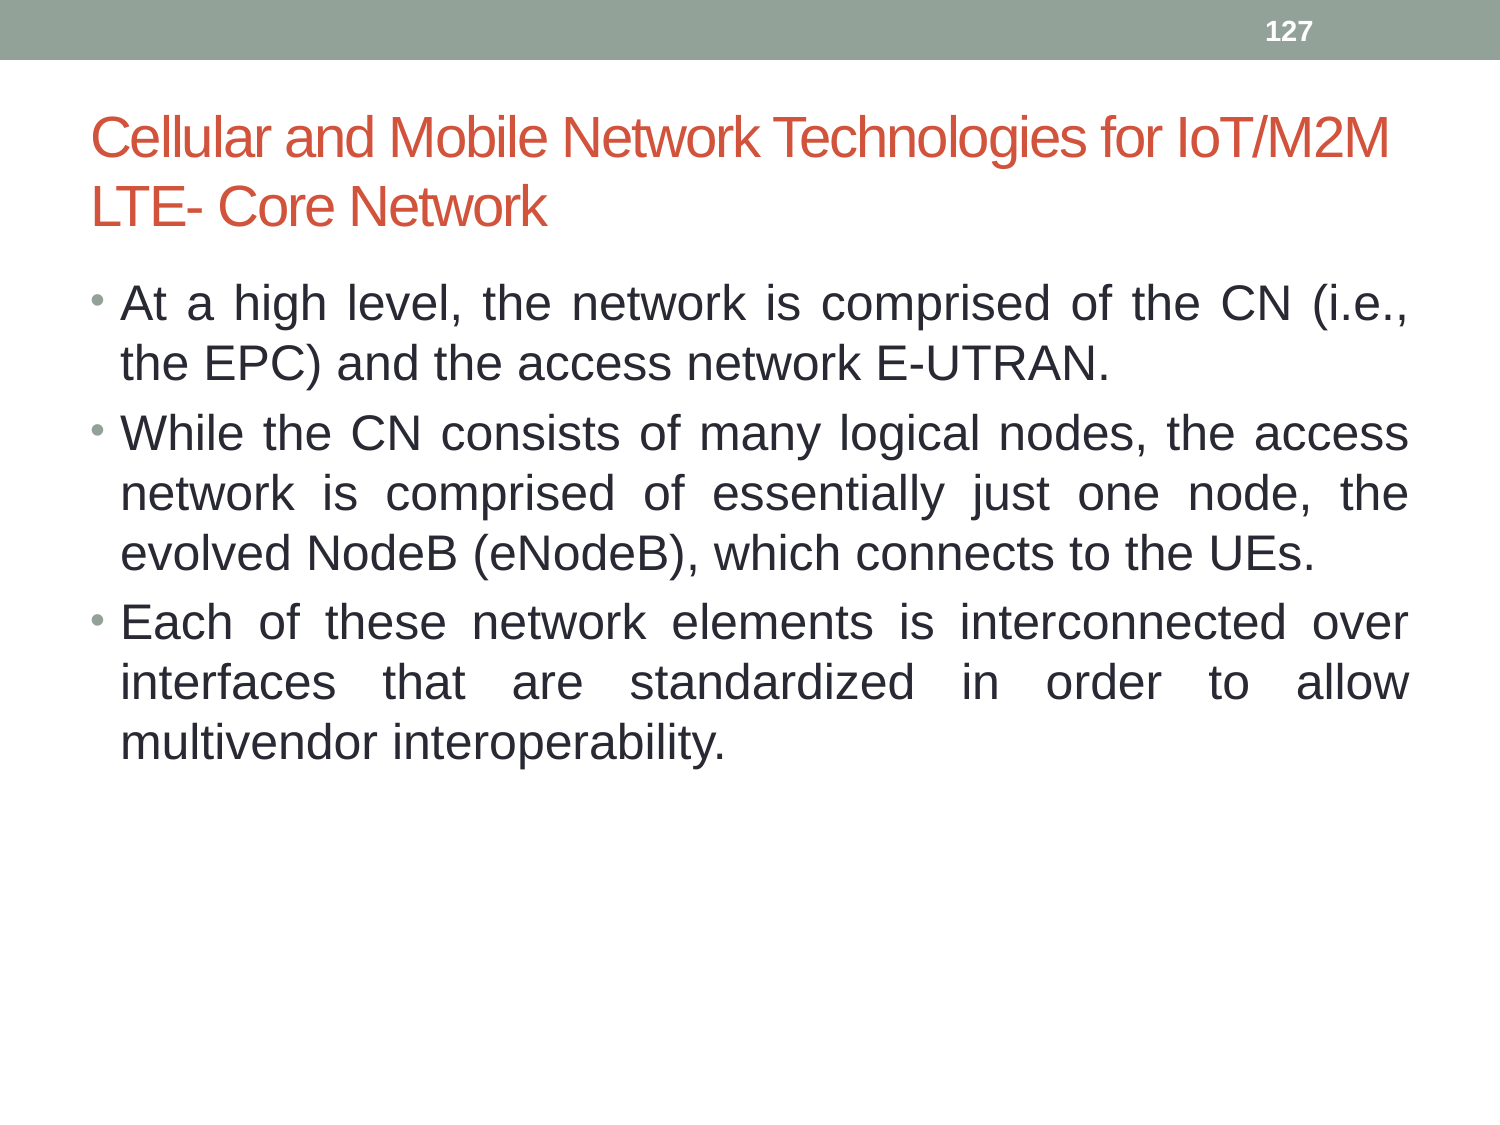

127
# Cellular and Mobile Network Technologies for IoT/M2M LTE- Core Network
At a high level, the network is comprised of the CN (i.e., the EPC) and the access network E-UTRAN.
While the CN consists of many logical nodes, the access network is comprised of essentially just one node, the evolved NodeB (eNodeB), which connects to the UEs.
Each of these network elements is interconnected over interfaces that are standardized in order to allow multivendor interoperability.